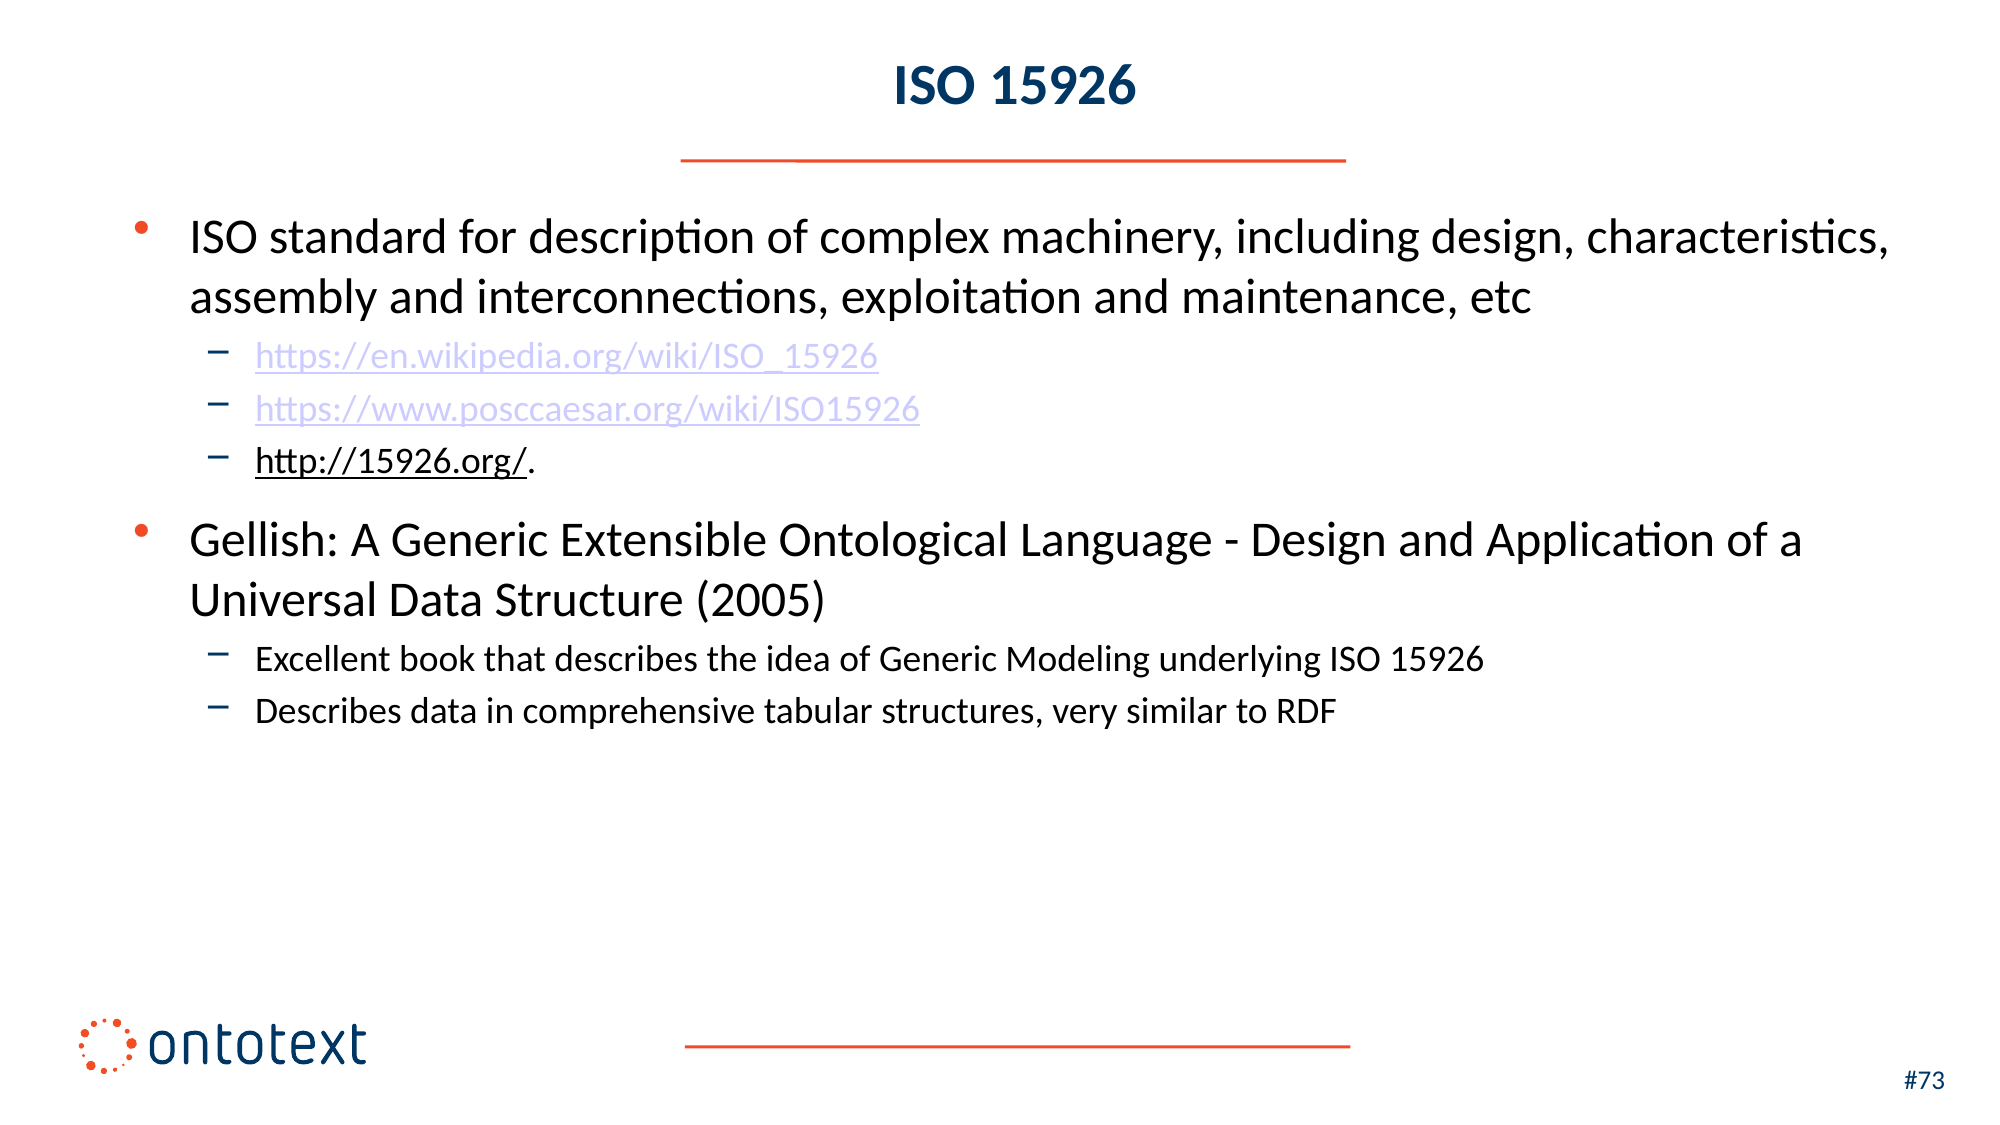

# ISO 15926
ISO standard for description of complex machinery, including design, characteristics, assembly and interconnections, exploitation and maintenance, etc
https://en.wikipedia.org/wiki/ISO_15926
https://www.posccaesar.org/wiki/ISO15926
http://15926.org/.
Gellish: A Generic Extensible Ontological Language - Design and Application of a Universal Data Structure (2005)
Excellent book that describes the idea of Generic Modeling underlying ISO 15926
Describes data in comprehensive tabular structures, very similar to RDF
#73